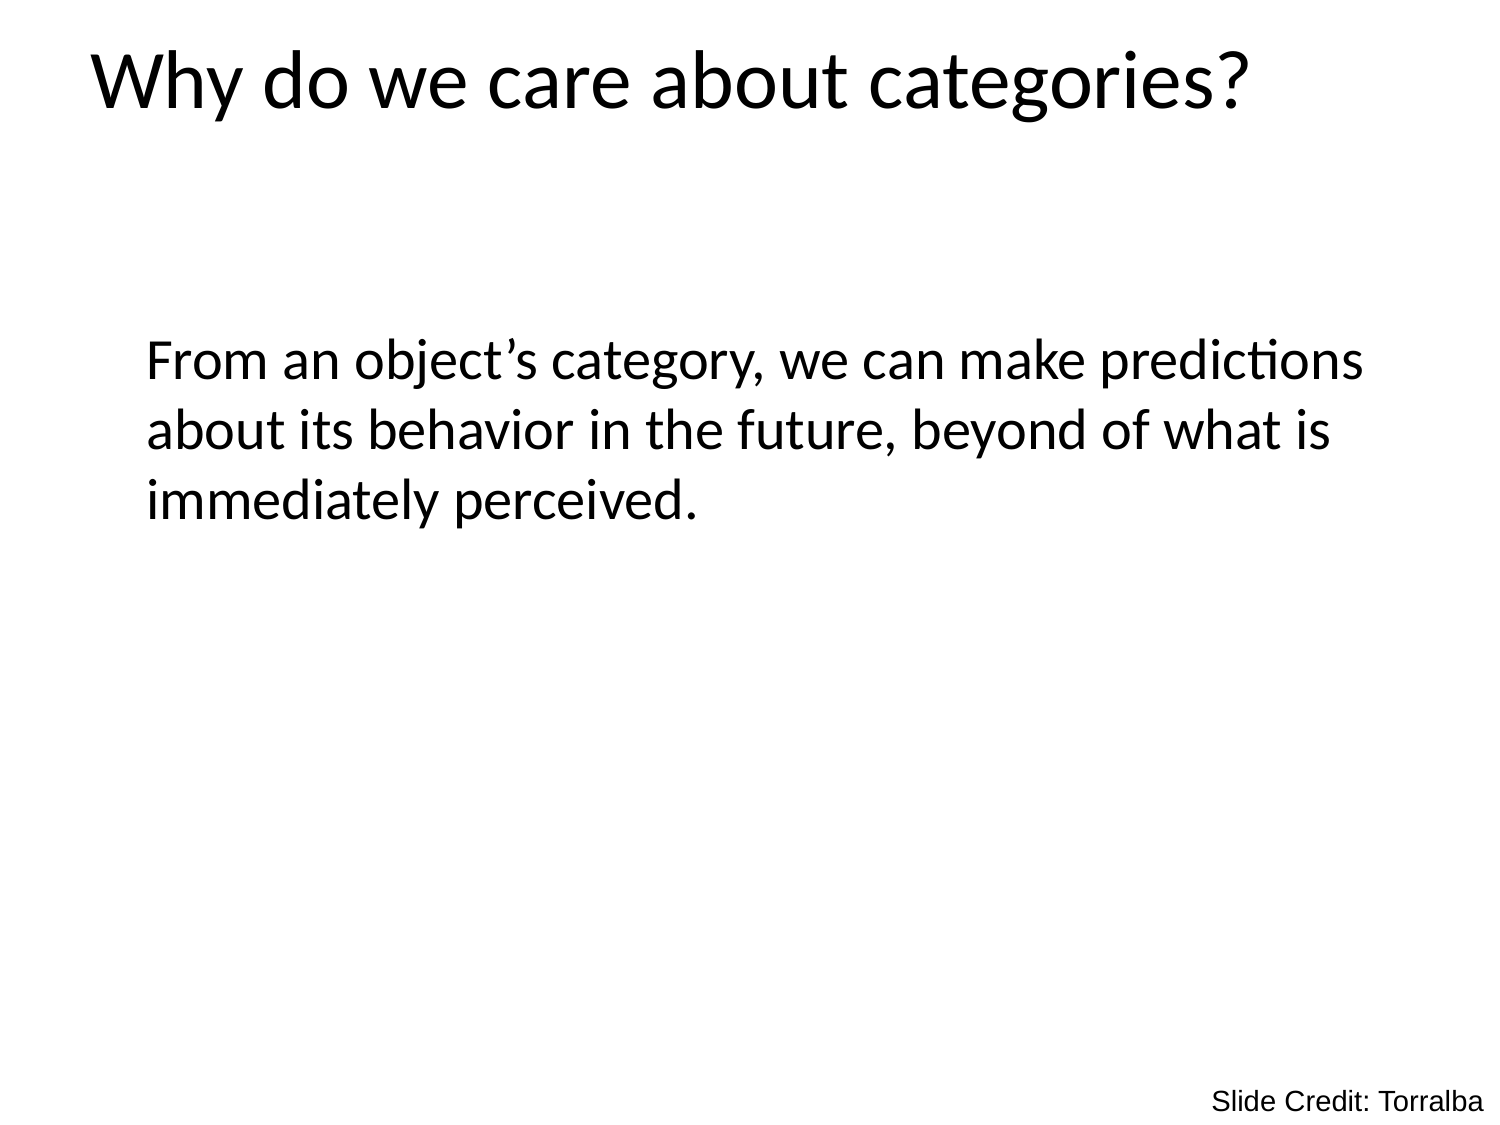

# Why do we care about categories?

	From an object’s category, we can make predictions about its behavior in the future, beyond of what is immediately perceived.

Slide Credit: Torralba